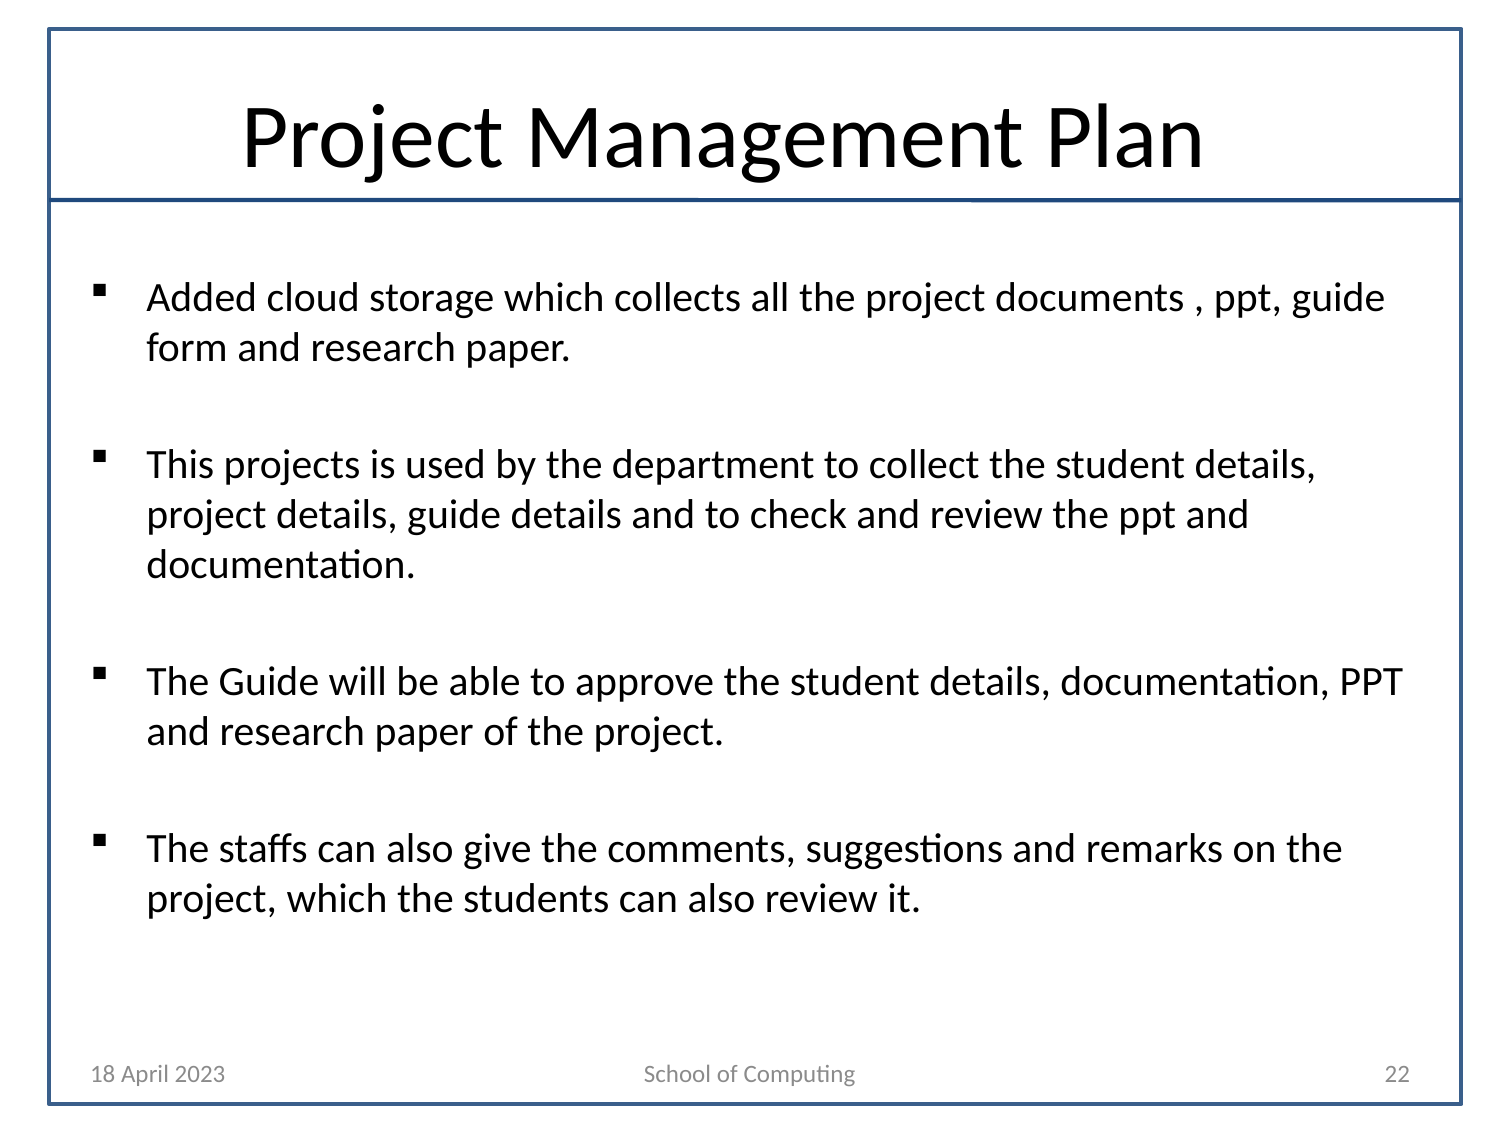

# Project Management Plan
Added cloud storage which collects all the project documents , ppt, guide form and research paper.

This projects is used by the department to collect the student details, project details, guide details and to check and review the ppt and documentation.

The Guide will be able to approve the student details, documentation, PPT and research paper of the project.

The staffs can also give the comments, suggestions and remarks on the project, which the students can also review it.
18 April 2023
School of Computing
22